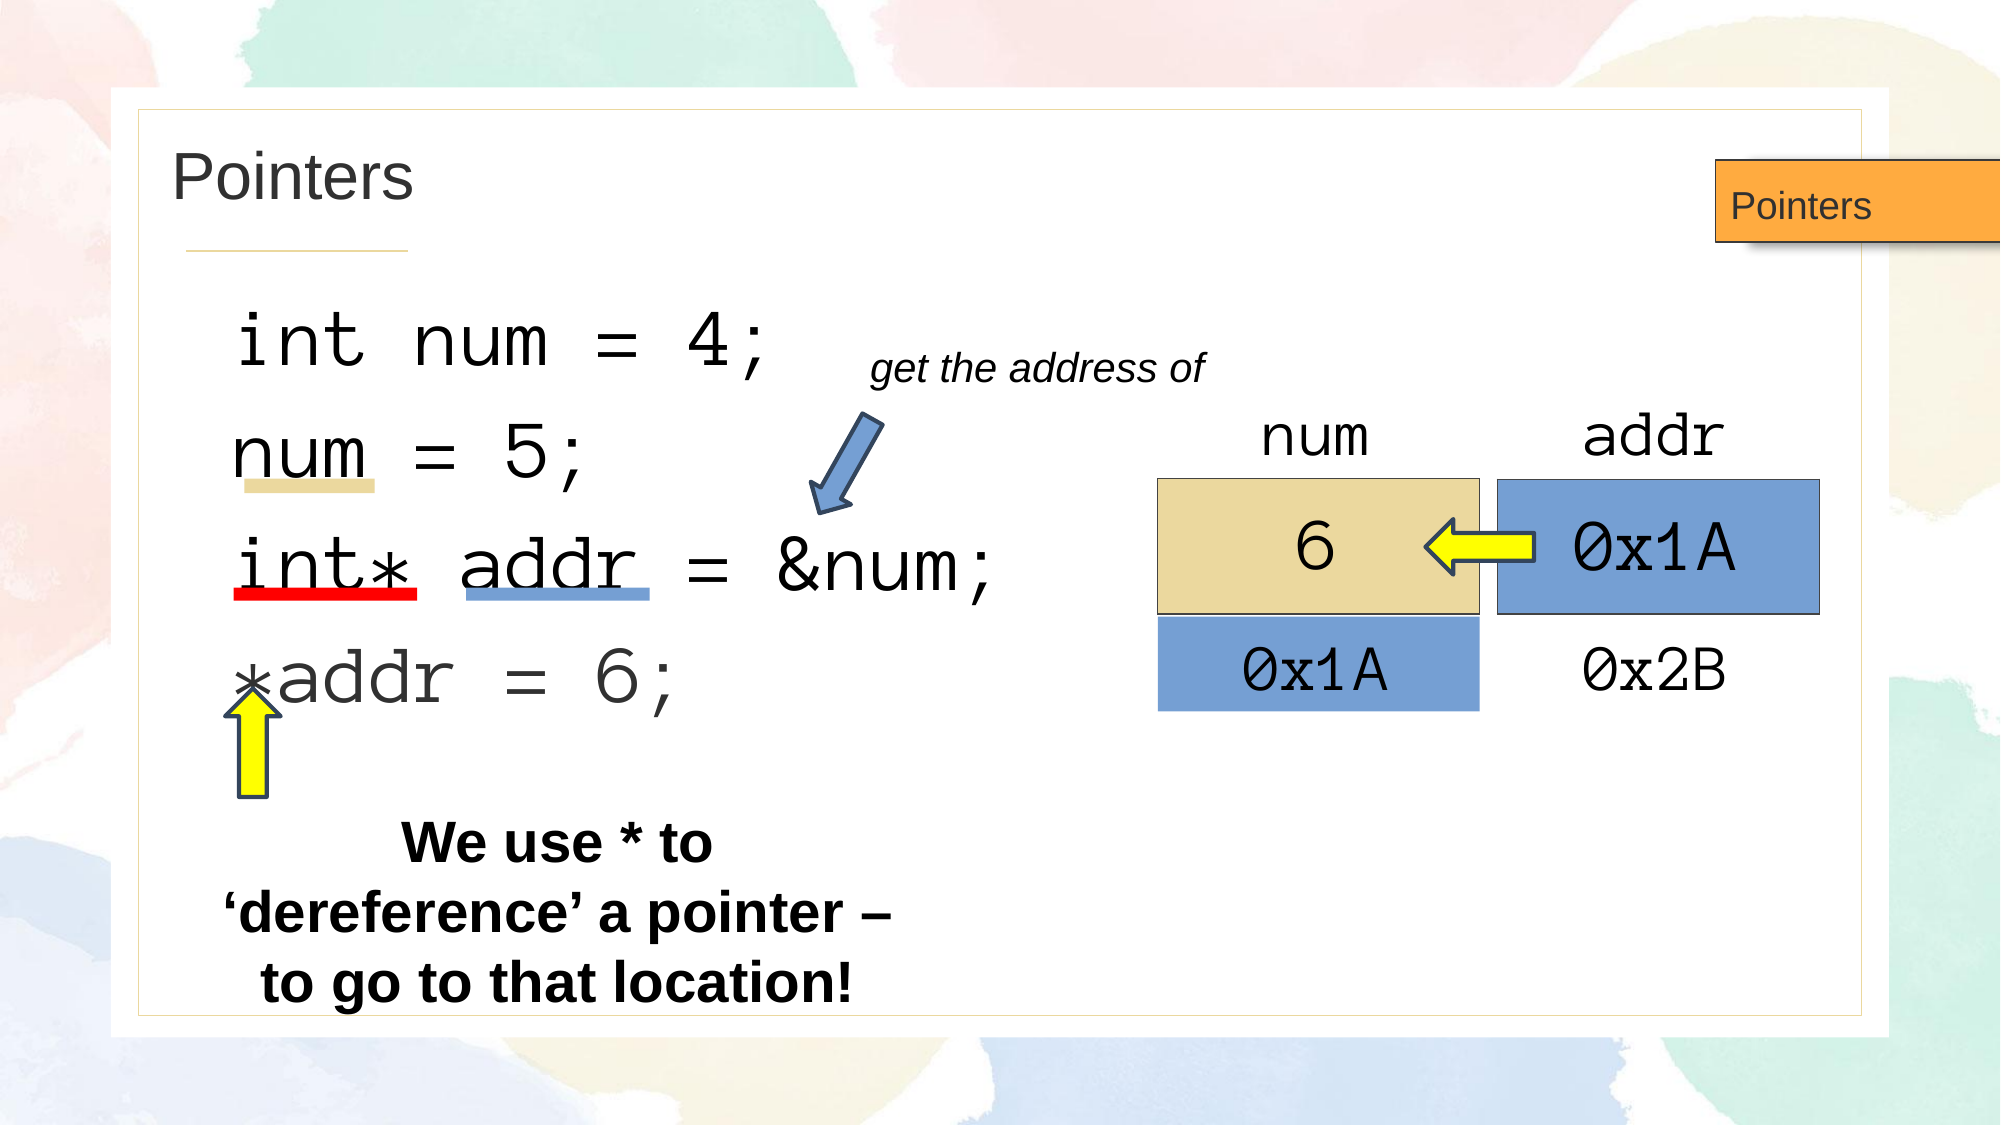

# Pointers
Pointers
int num = 4;
num = 5;
int* addr = &num;
*addr = 6;
get the address of
num
addr

| 6 |
| --- |
| 5 |
| --- |
| 0x1A |
| --- |

0x1A
0x2B

We use * to ‘dereference’ a pointer – to go to that location!